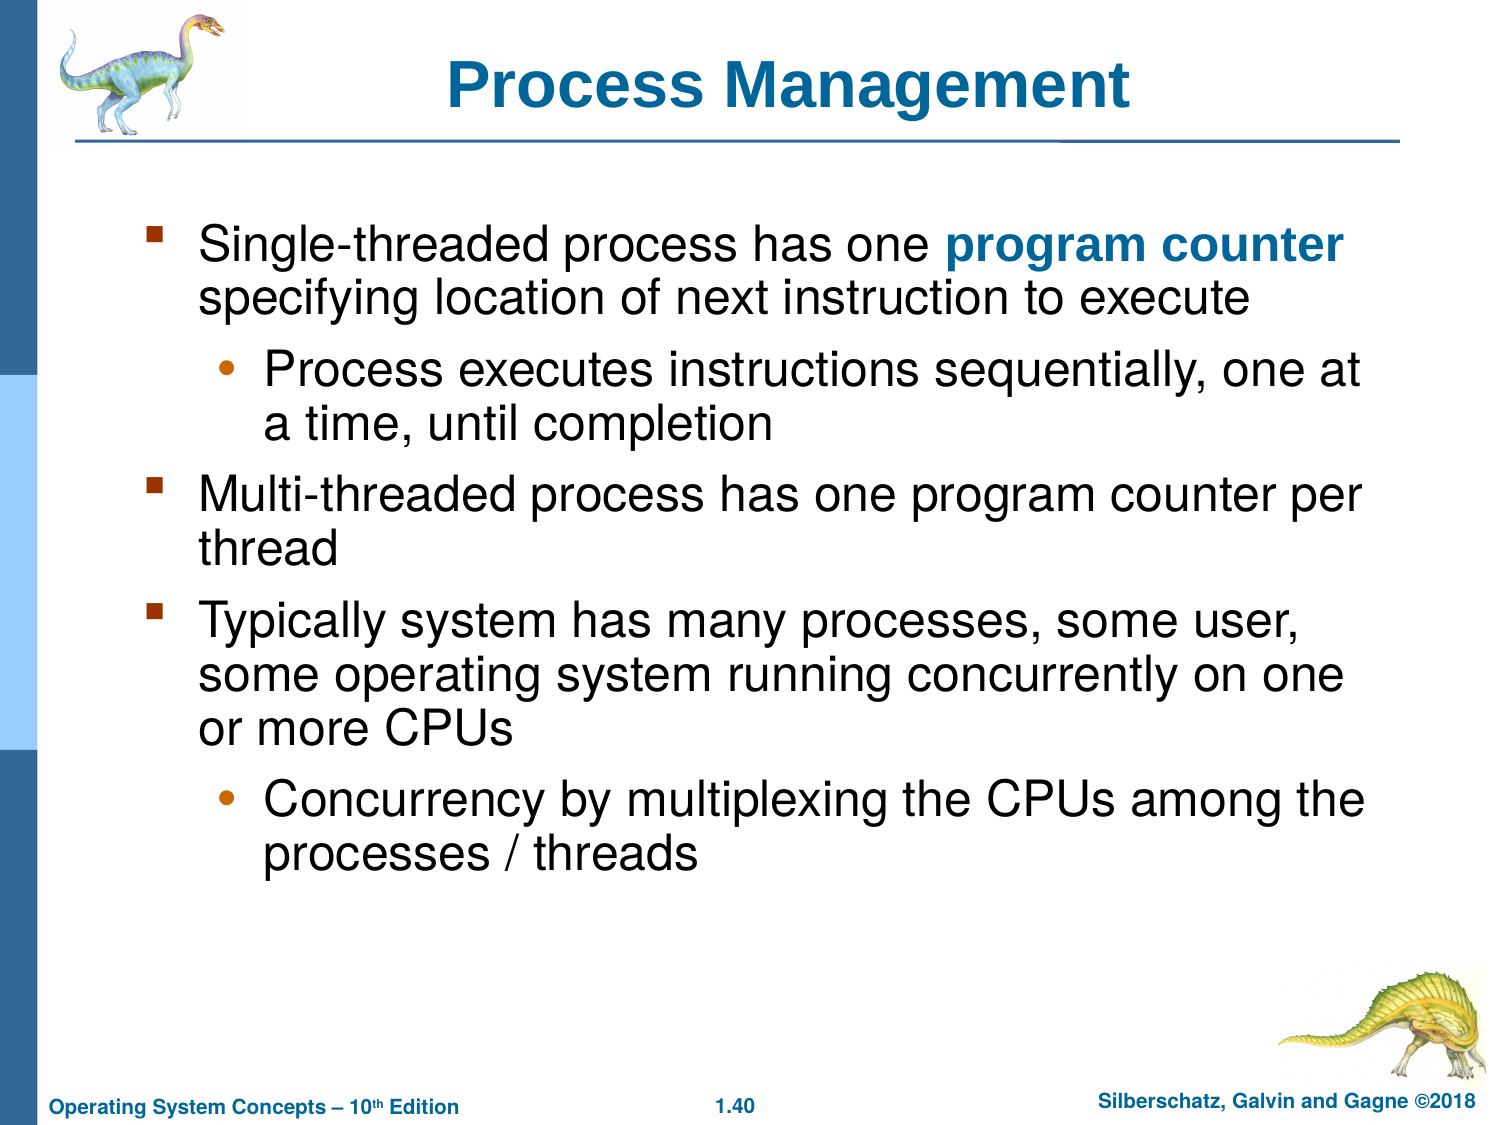

Process Management

Single-threaded process has one program counter specifying location of next instruction to execute
Process executes instructions sequentially, one at a time, until completion
Multi-threaded process has one program counter per thread
Typically system has many processes, some user, some operating system running concurrently on one or more CPUs
Concurrency by multiplexing the CPUs among the processes / threads